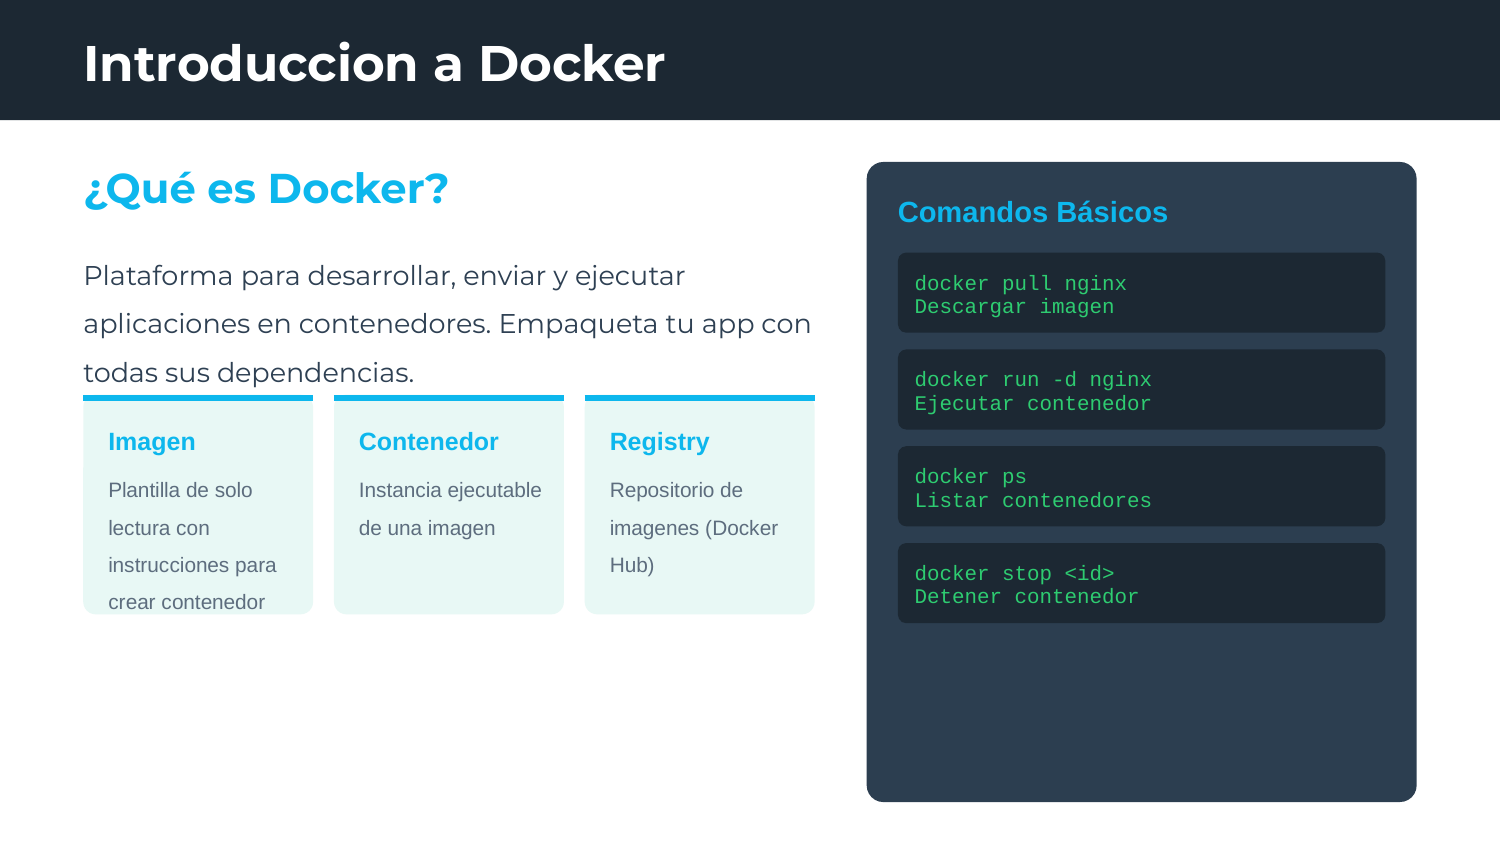

Introduccion a Docker
¿Qué es Docker?

Comandos Básicos
Plataforma para desarrollar, enviar y ejecutar aplicaciones en contenedores. Empaqueta tu app con todas sus dependencias.

docker pull nginx
Descargar imagen

docker run -d nginx
Ejecutar contenedor

Imagen
Contenedor
Registry

docker ps
Plantilla de solo lectura con instrucciones para crear contenedor
Instancia ejecutable de una imagen
Repositorio de imagenes (Docker Hub)
Listar contenedores

docker stop <id>
Detener contenedor